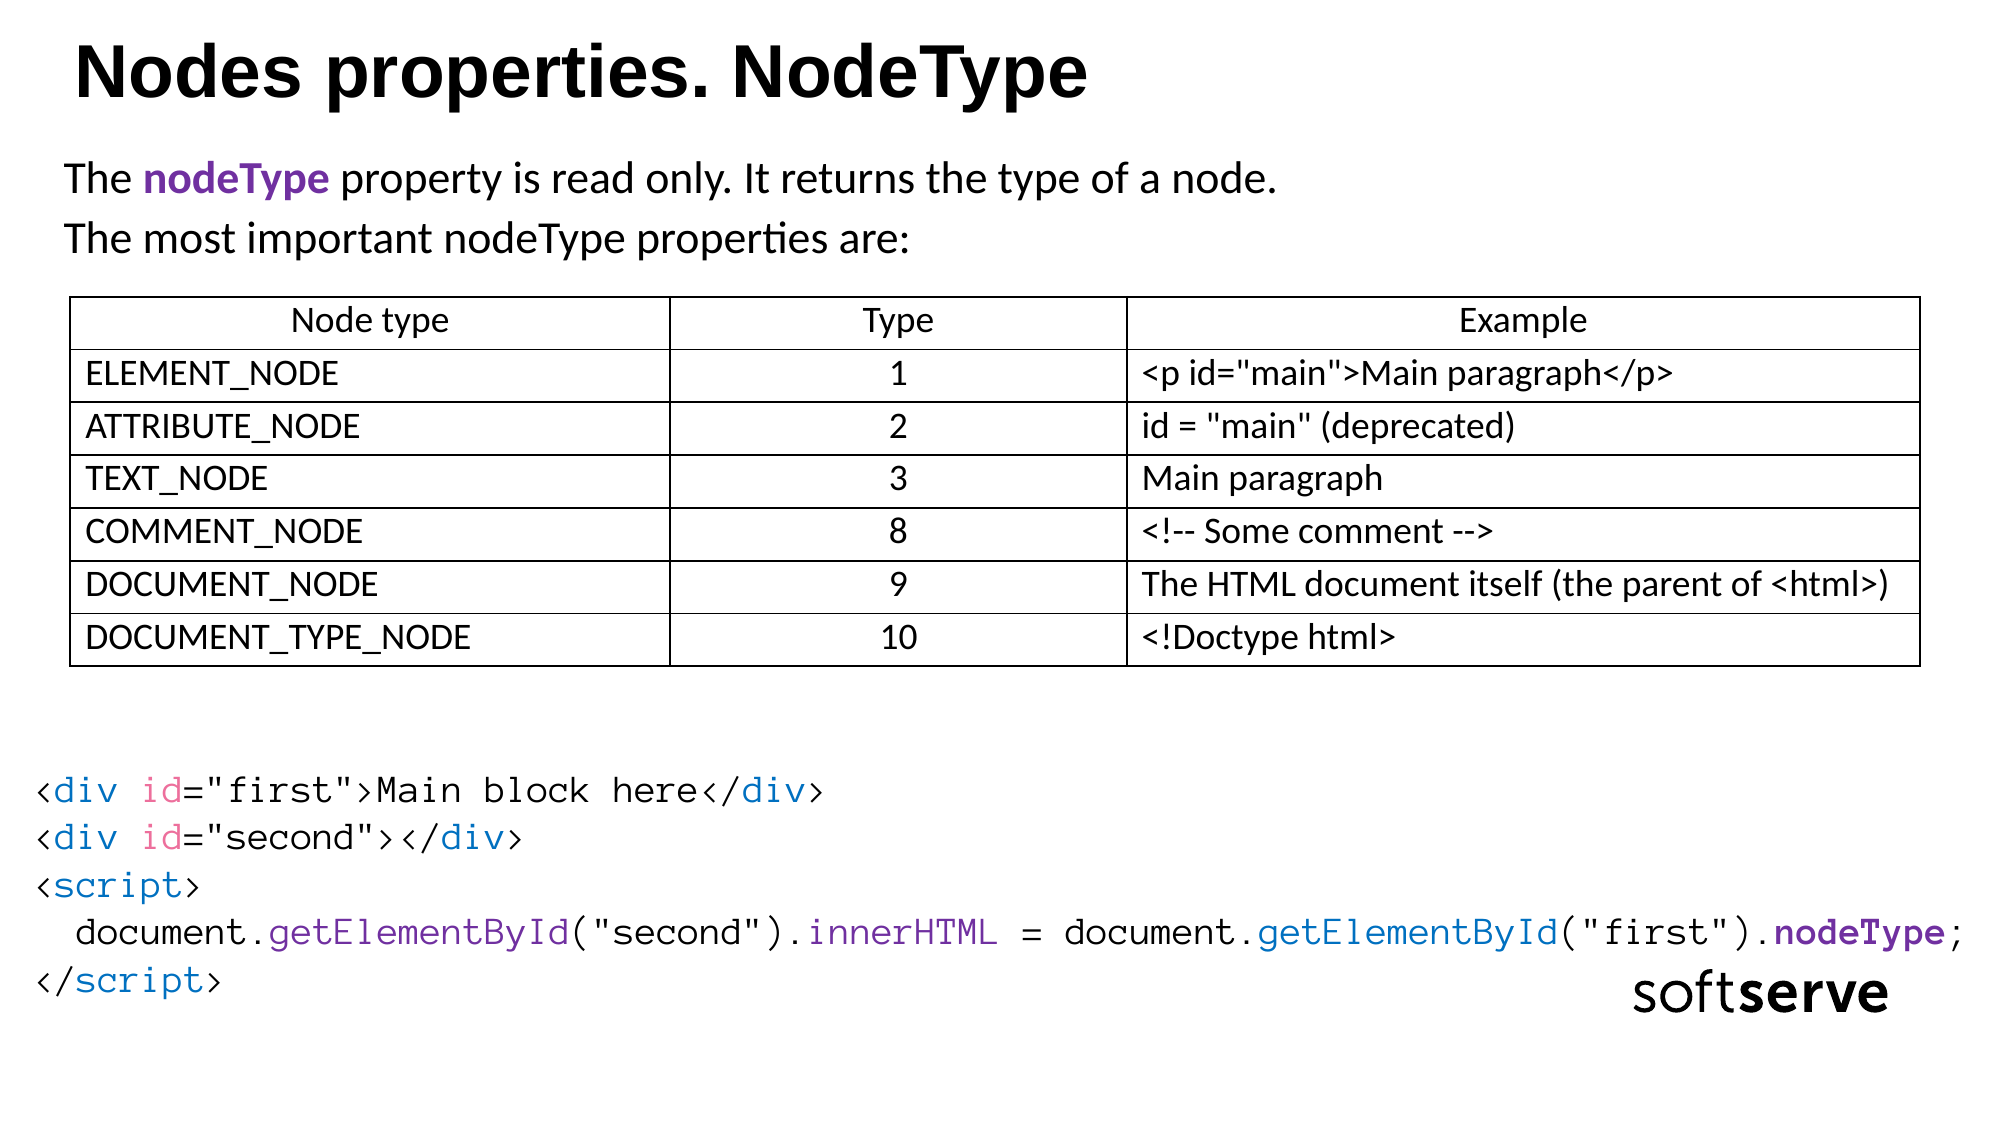

# Nodes properties. NodeType
The nodeType property is read only. It returns the type of a node.
The most important nodeType properties are:

| Node type | Type | Example |
| --- | --- | --- |
| ELEMENT\_NODE | 1 | <p id="main">Main paragraph</p> |
| ATTRIBUTE\_NODE | 2 | id = "main" (deprecated) |
| TEXT\_NODE | 3 | Main paragraph |
| COMMENT\_NODE | 8 | <!-- Some comment --> |
| DOCUMENT\_NODE | 9 | The HTML document itself (the parent of <html>) |
| DOCUMENT\_TYPE\_NODE | 10 | <!Doctype html> |
<div id="first">Main block here</div>
<div id="second"></div>
<script>
  document.getElementById("second").innerHTML = document.getElementById("first").nodeType;
</script>